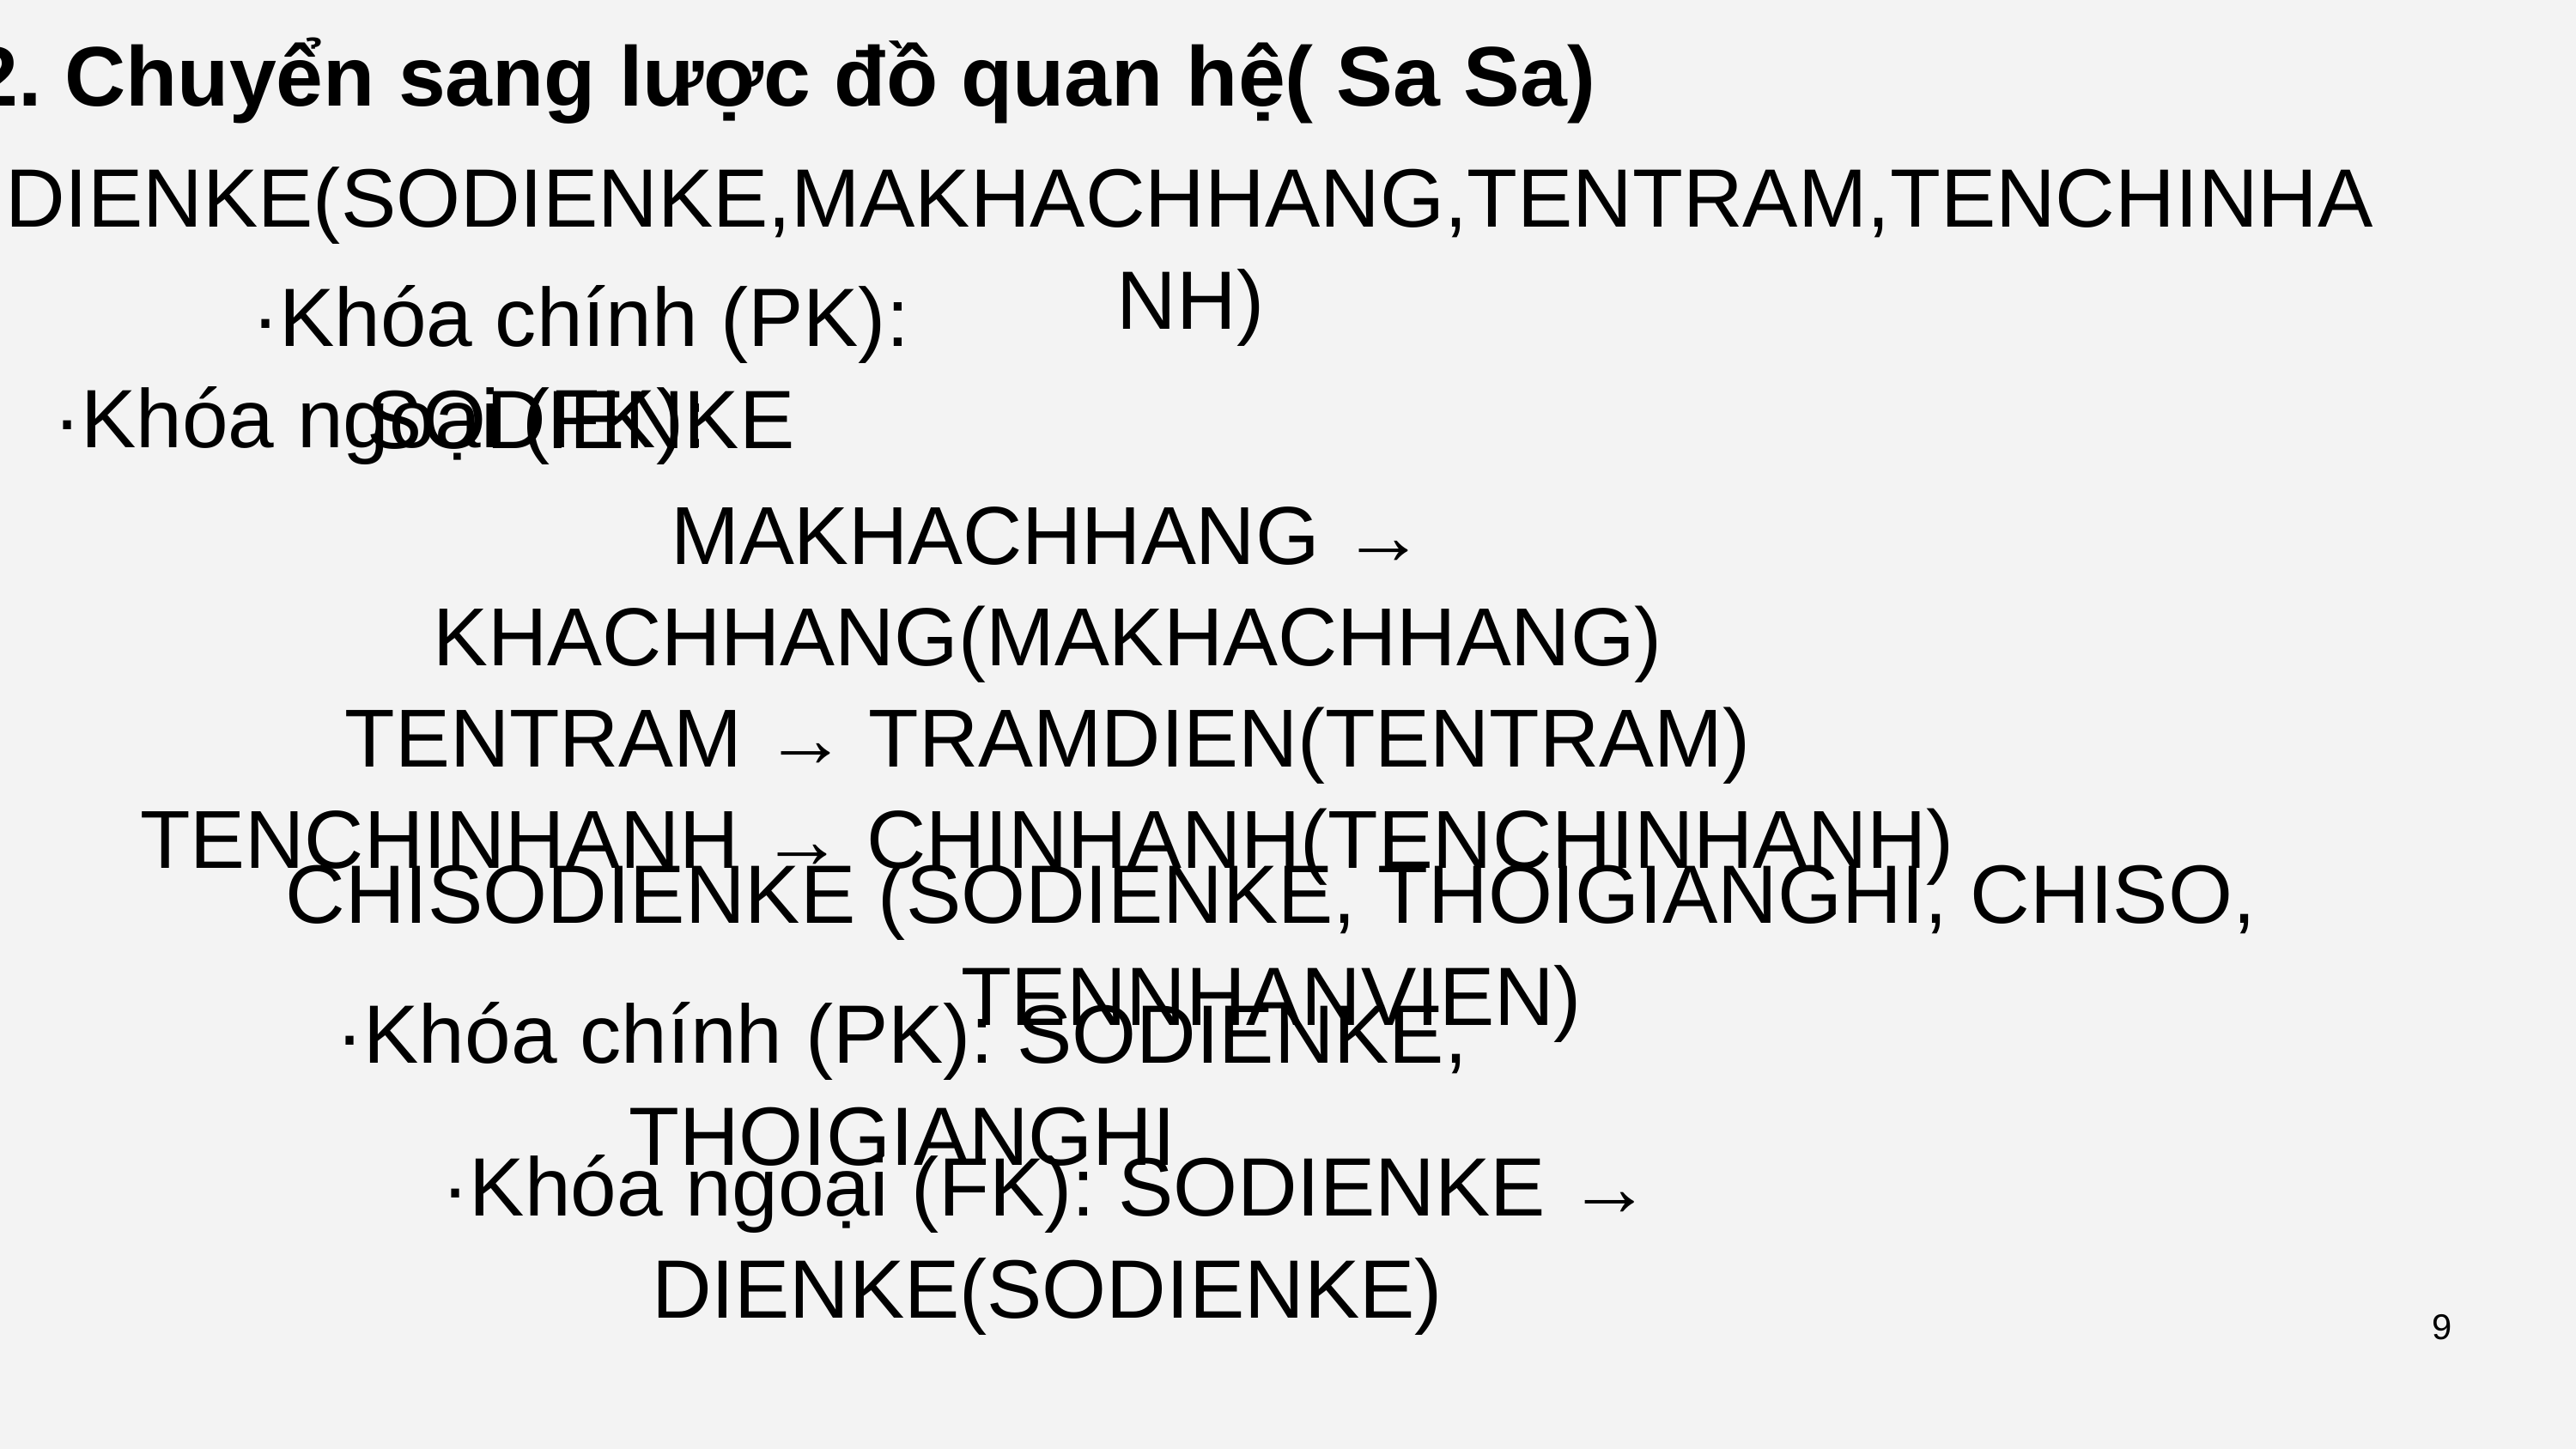

2. Chuyển sang lược đồ quan hệ( Sa Sa)
DIENKE(SODIENKE,MAKHACHHANG,TENTRAM,TENCHINHANH)

·Khóa chính (PK): SODIENKE

·Khóa ngoại (FK):
MAKHACHHANG → KHACHHANG(MAKHACHHANG)
TENTRAM → TRAMDIEN(TENTRAM)
TENCHINHANH → CHINHANH(TENCHINHANH)

CHISODIENKE (SODIENKE, THOIGIANGHI, CHISO, TENNHANVIEN)

·Khóa chính (PK): SODIENKE, THOIGIANGHI

·Khóa ngoại (FK): SODIENKE → DIENKE(SODIENKE)

9